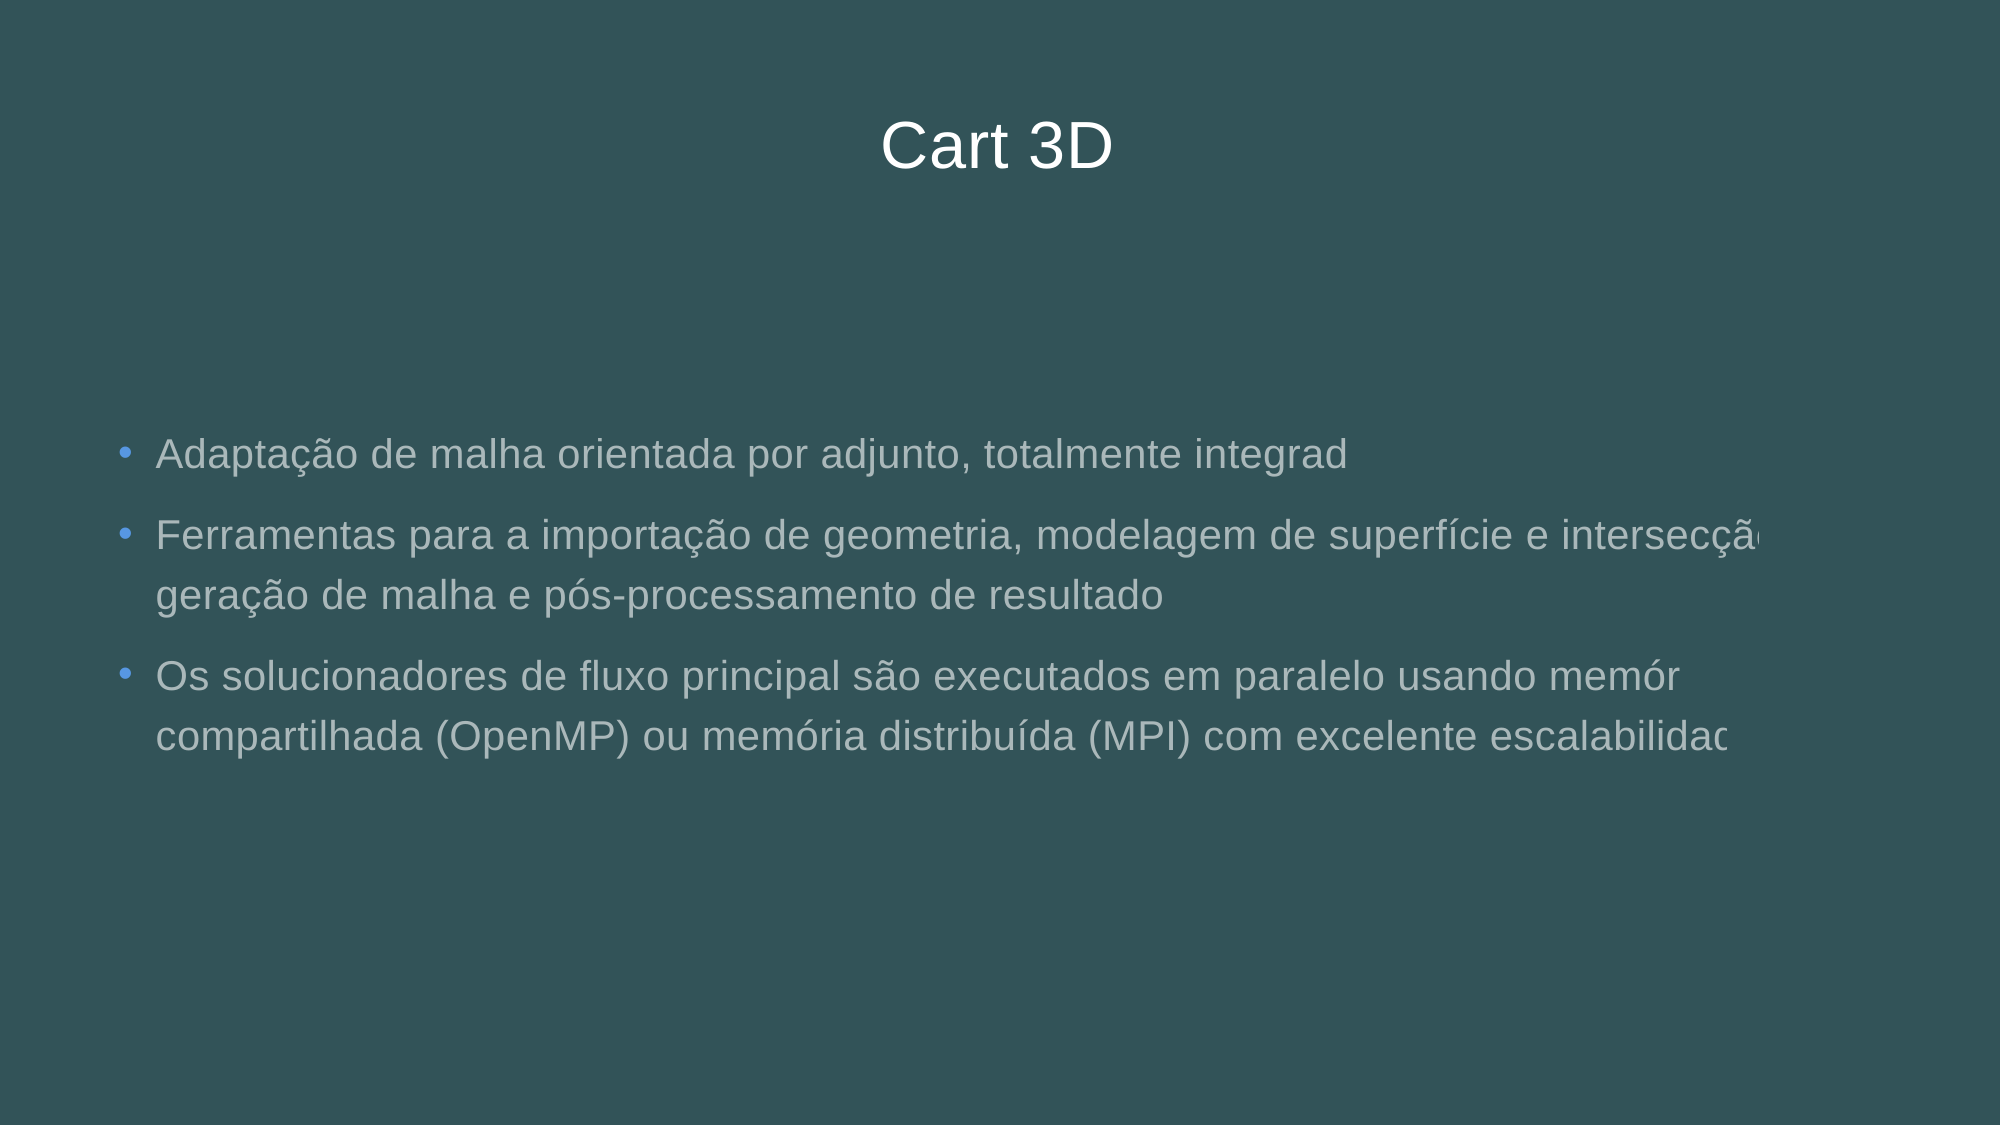

# Cart 3D
Adaptação de malha orientada por adjunto, totalmente integrada
Ferramentas para a importação de geometria, modelagem de superfície e intersecção, geração de malha e pós-processamento de resultados
Os solucionadores de fluxo principal são executados em paralelo usando memória compartilhada (OpenMP) ou memória distribuída (MPI) com excelente escalabilidade